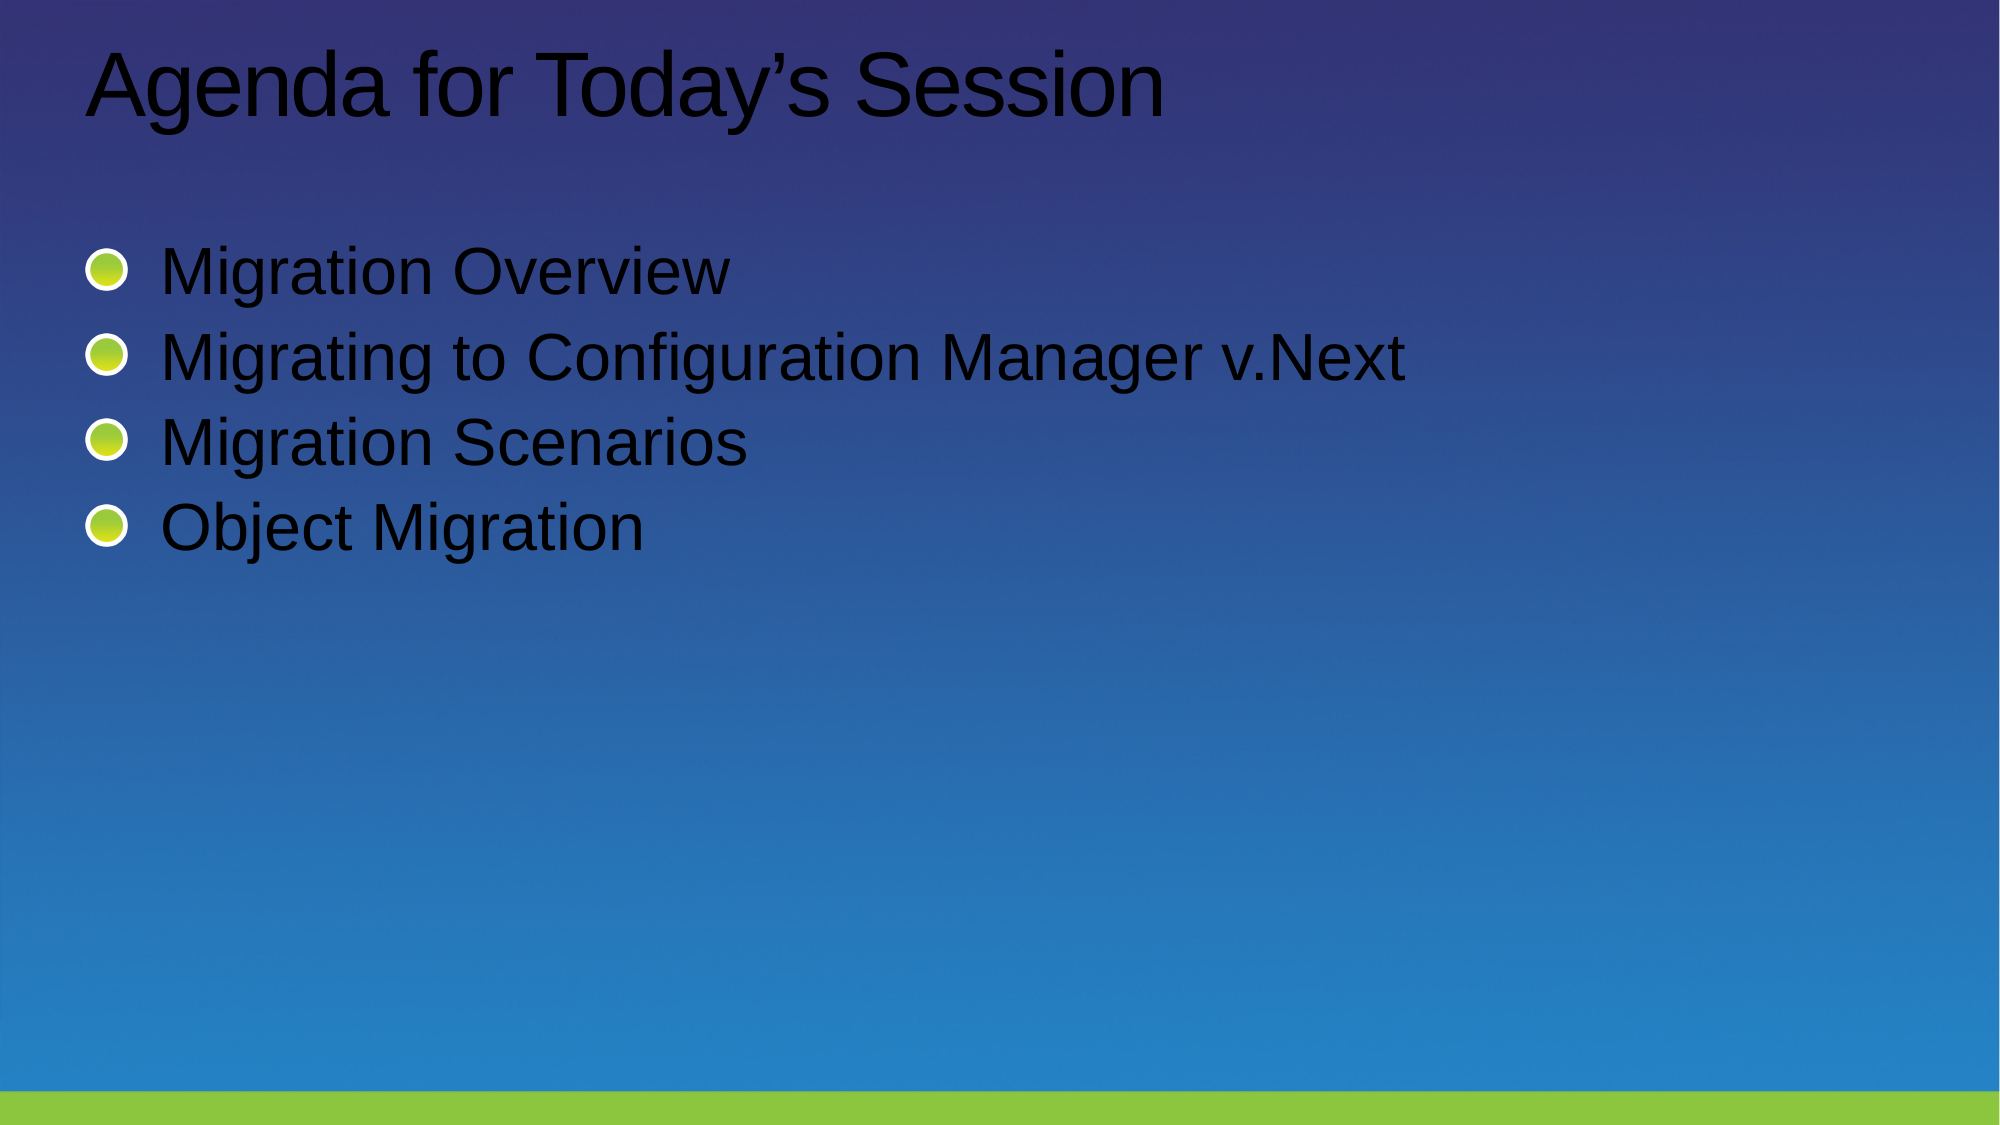

# Agenda for Today’s Session
Migration Overview
Migrating to Configuration Manager v.Next
Migration Scenarios
Object Migration